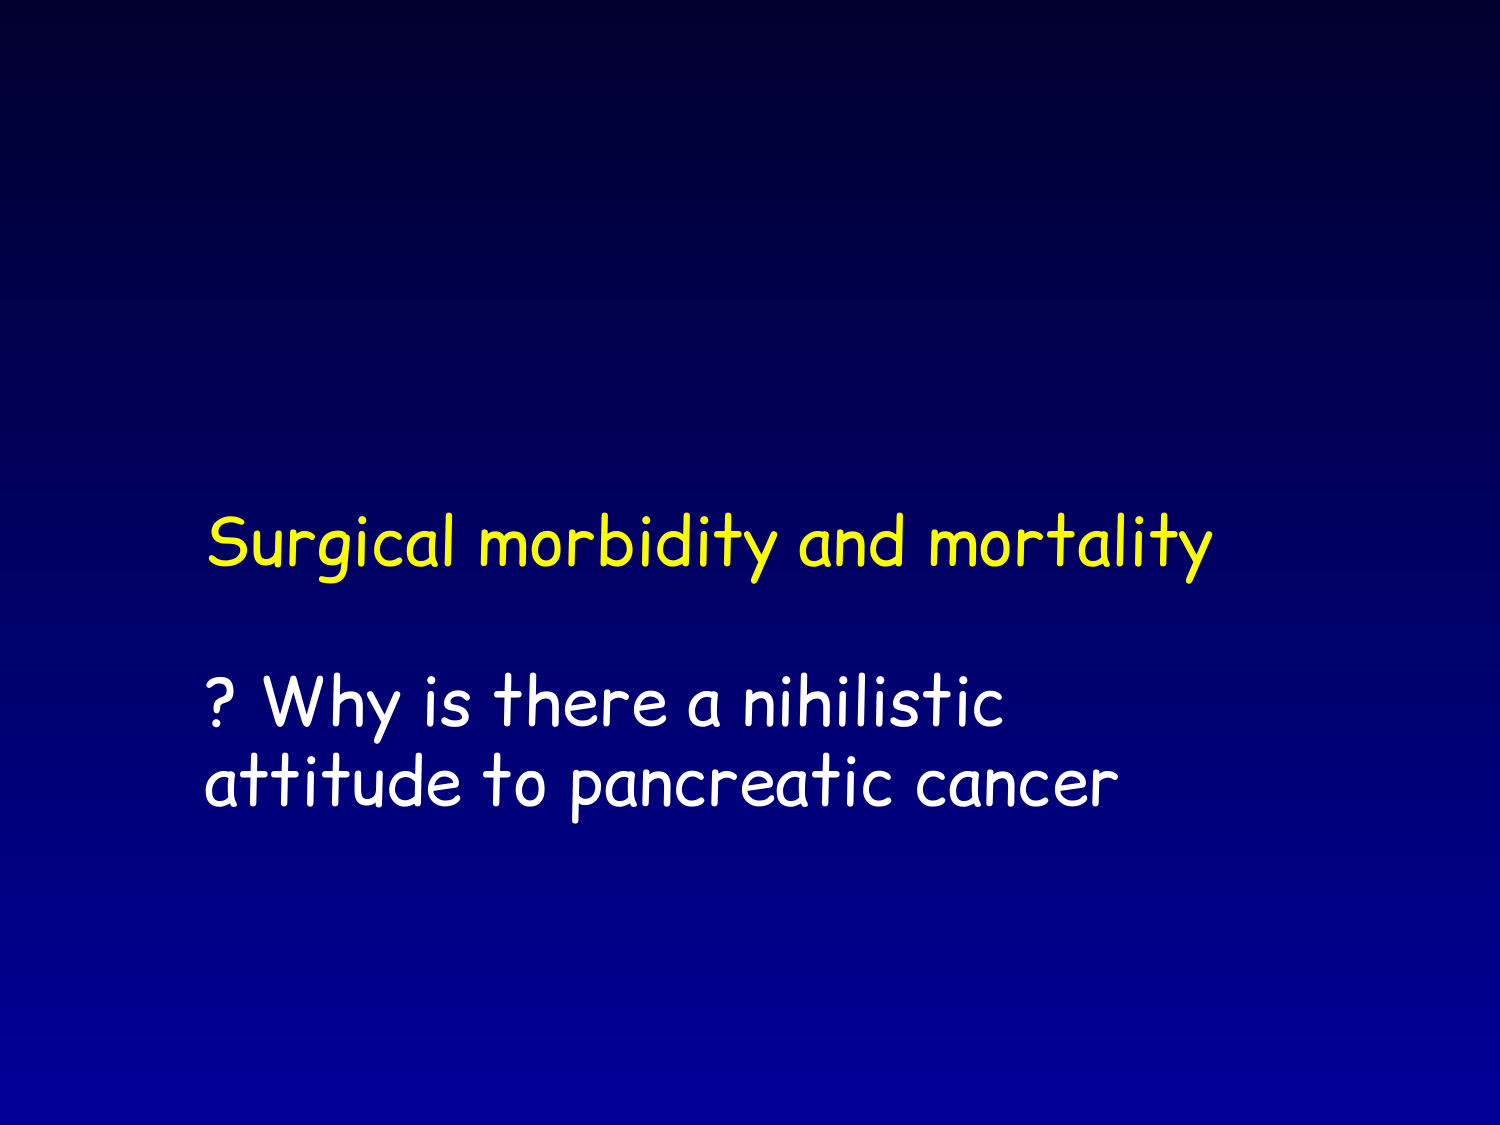

Surgical morbidity and mortality

? Why is there a nihilistic attitude to pancreatic cancer